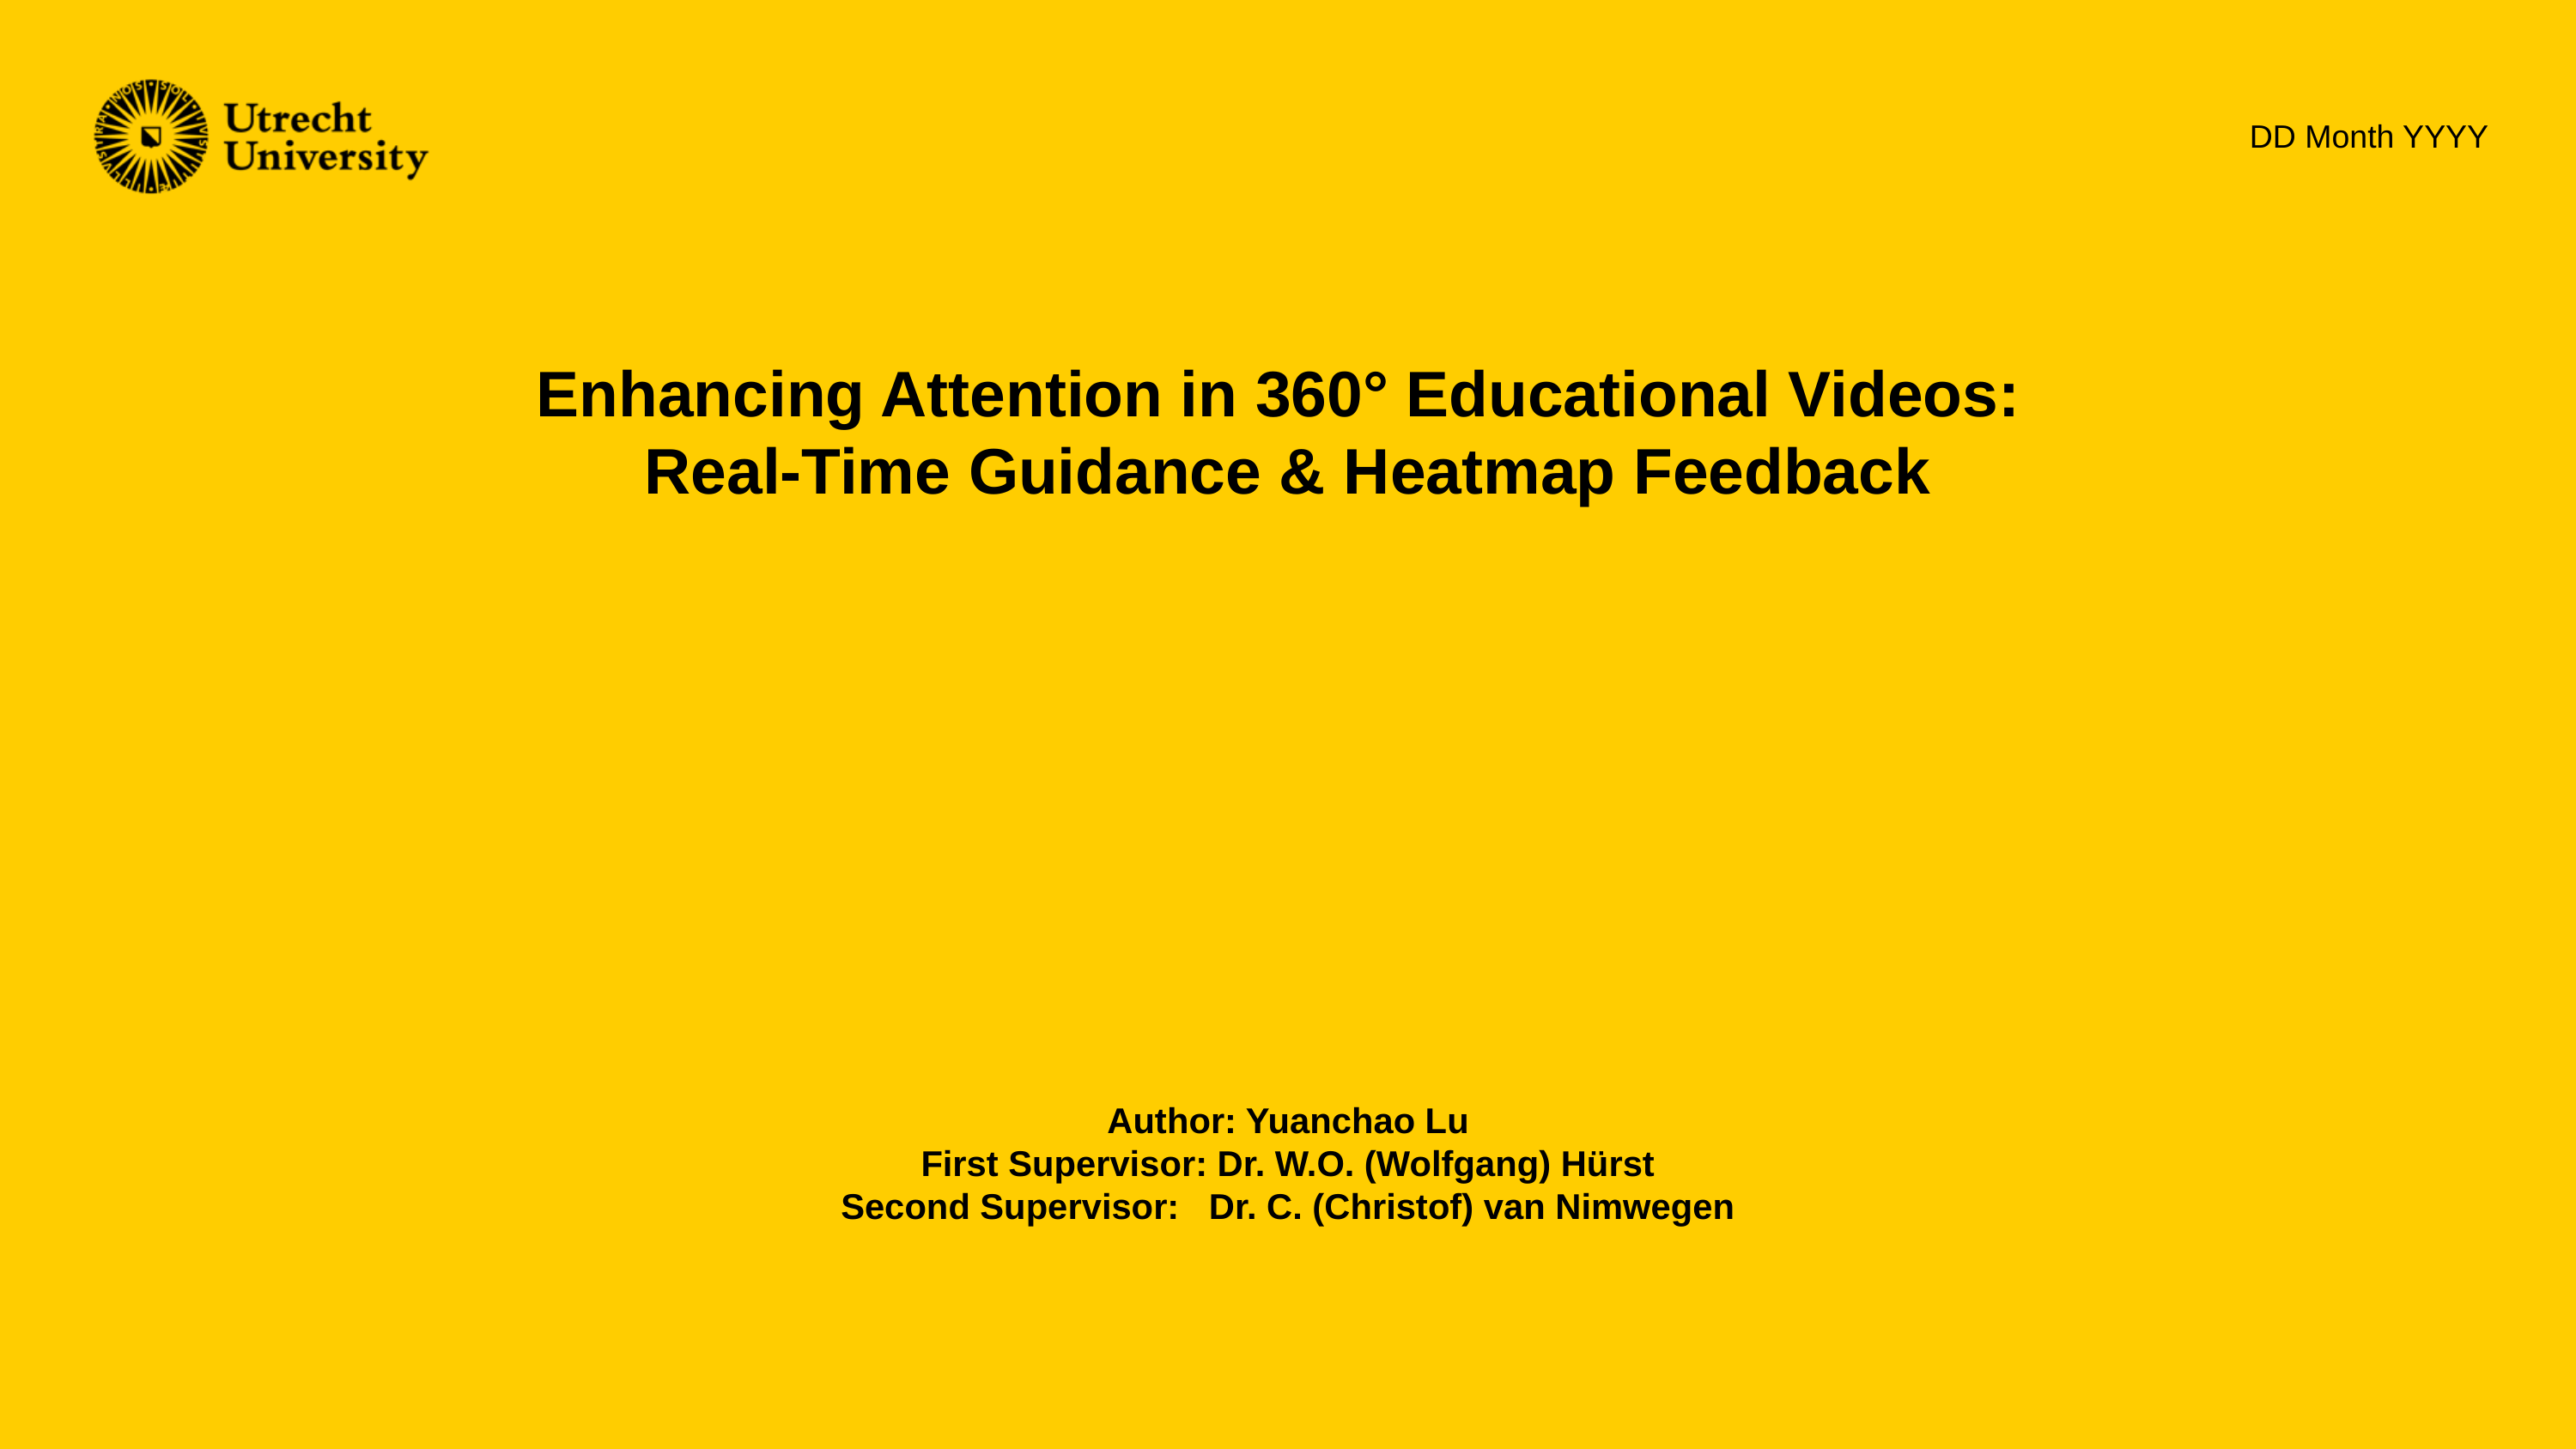

DD Month YYYY
Enhancing Attention in 360° Educational Videos:
Real-Time Guidance & Heatmap Feedback
Author: Yuanchao Lu
First Supervisor: Dr. W.O. (Wolfgang) Hürst
Second Supervisor:   Dr. C. (Christof) van Nimwegen